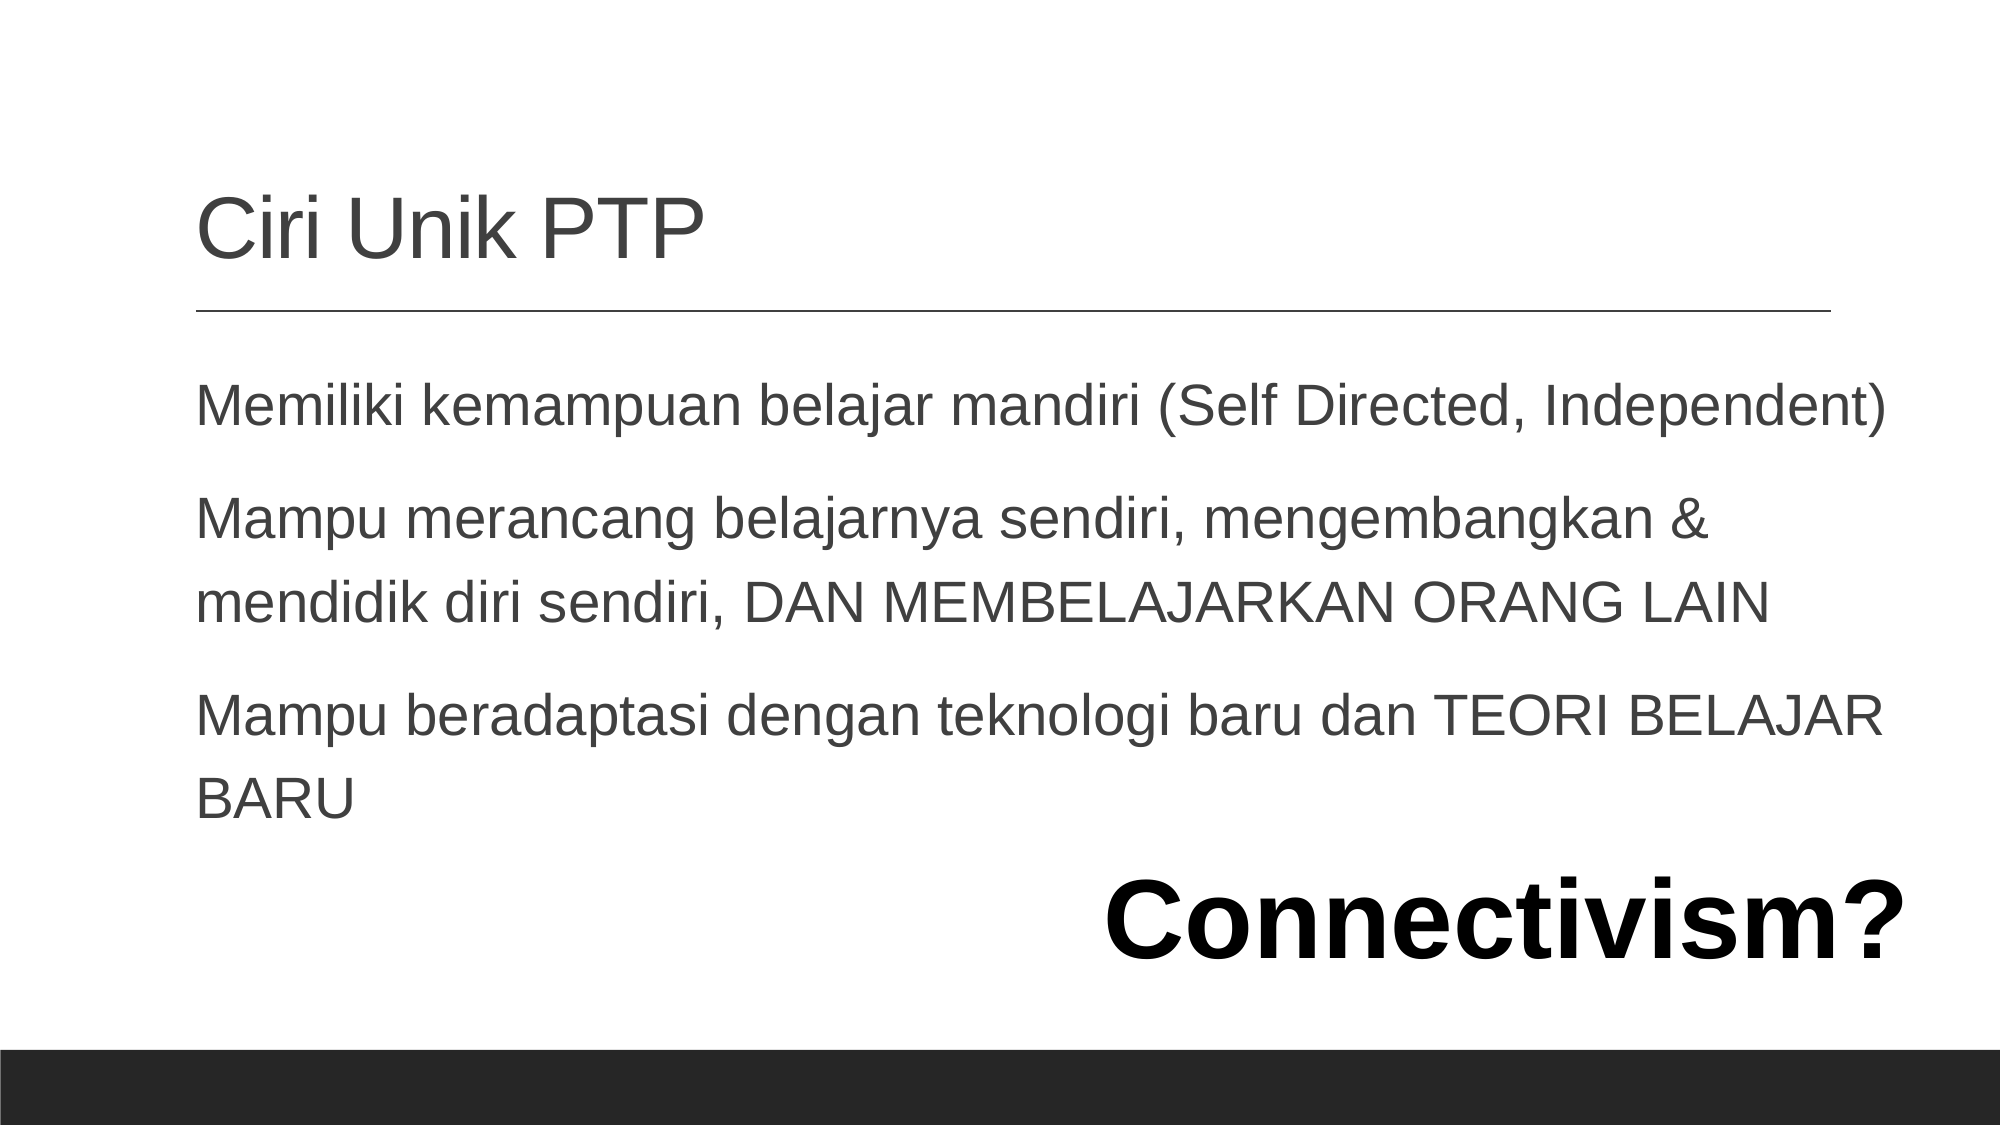

# Ciri Unik PTP
Memiliki kemampuan belajar mandiri (Self Directed, Independent)
Mampu merancang belajarnya sendiri, mengembangkan & mendidik diri sendiri, DAN MEMBELAJARKAN ORANG LAIN
Mampu beradaptasi dengan teknologi baru dan TEORI BELAJAR BARU

Connectivism?